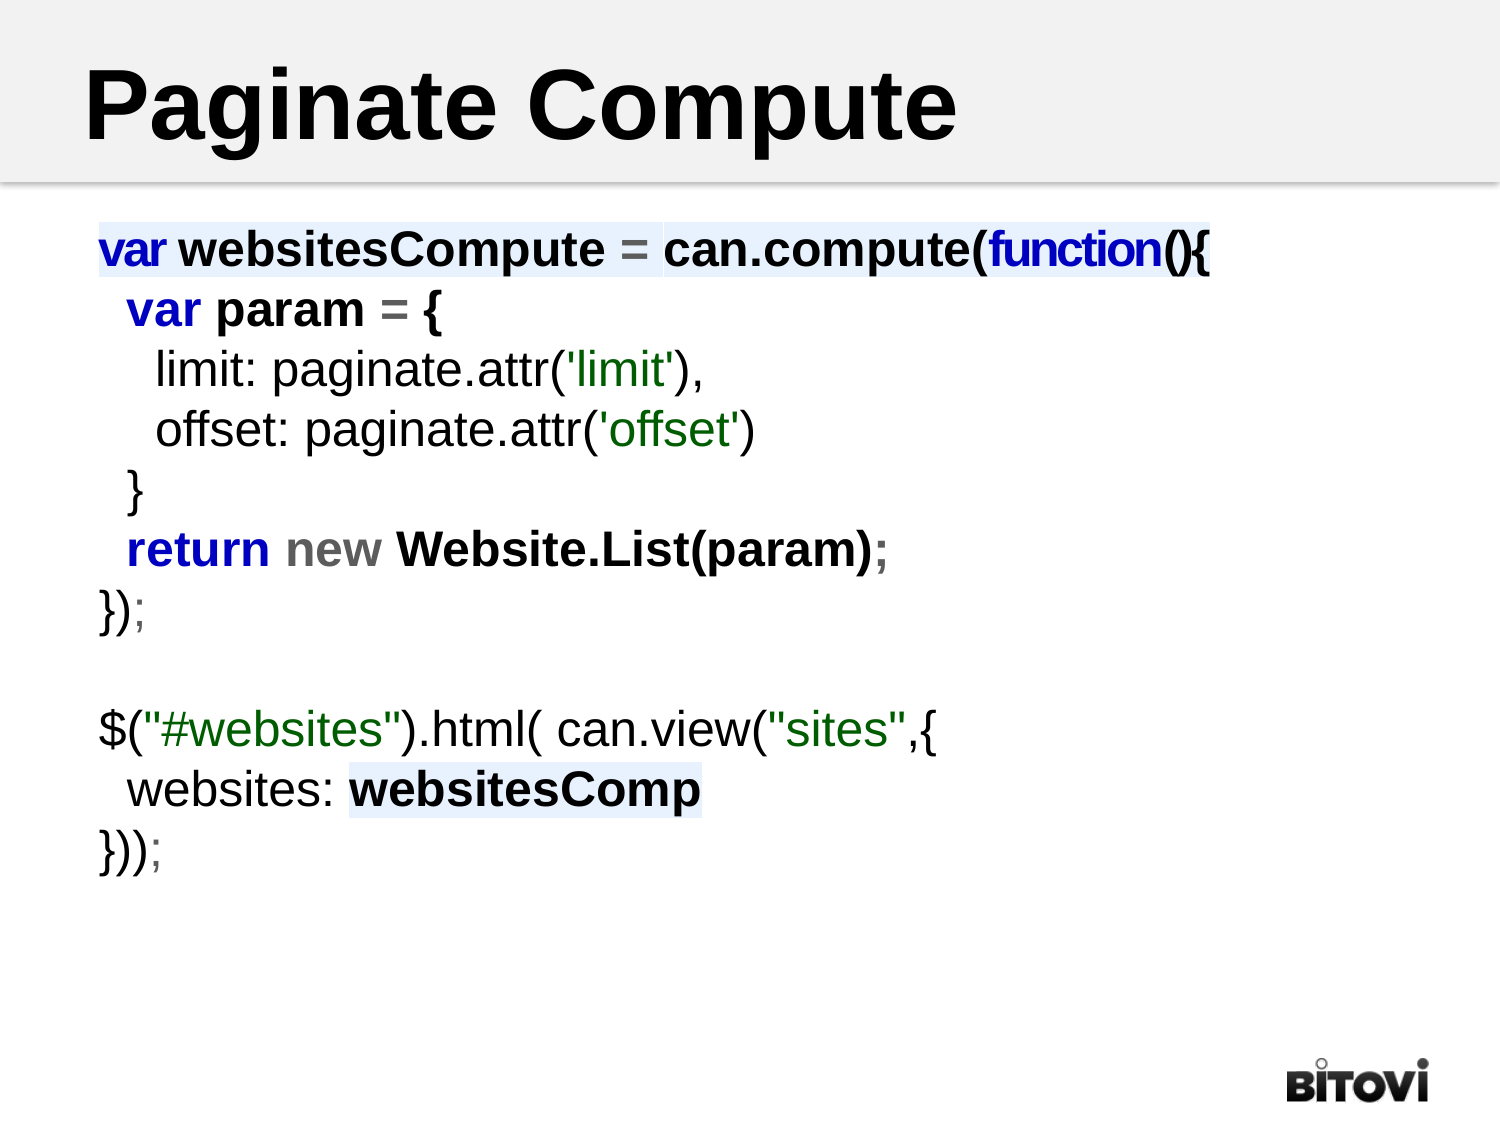

Paginate Compute
var websitesCompute = can.compute(function(){
  var param = {
    limit: paginate.attr('limit'),
    offset: paginate.attr('offset')
  }
  return new Website.List(param);
});

$("#websites").html( can.view("sites",{
  websites: websitesComp
}));